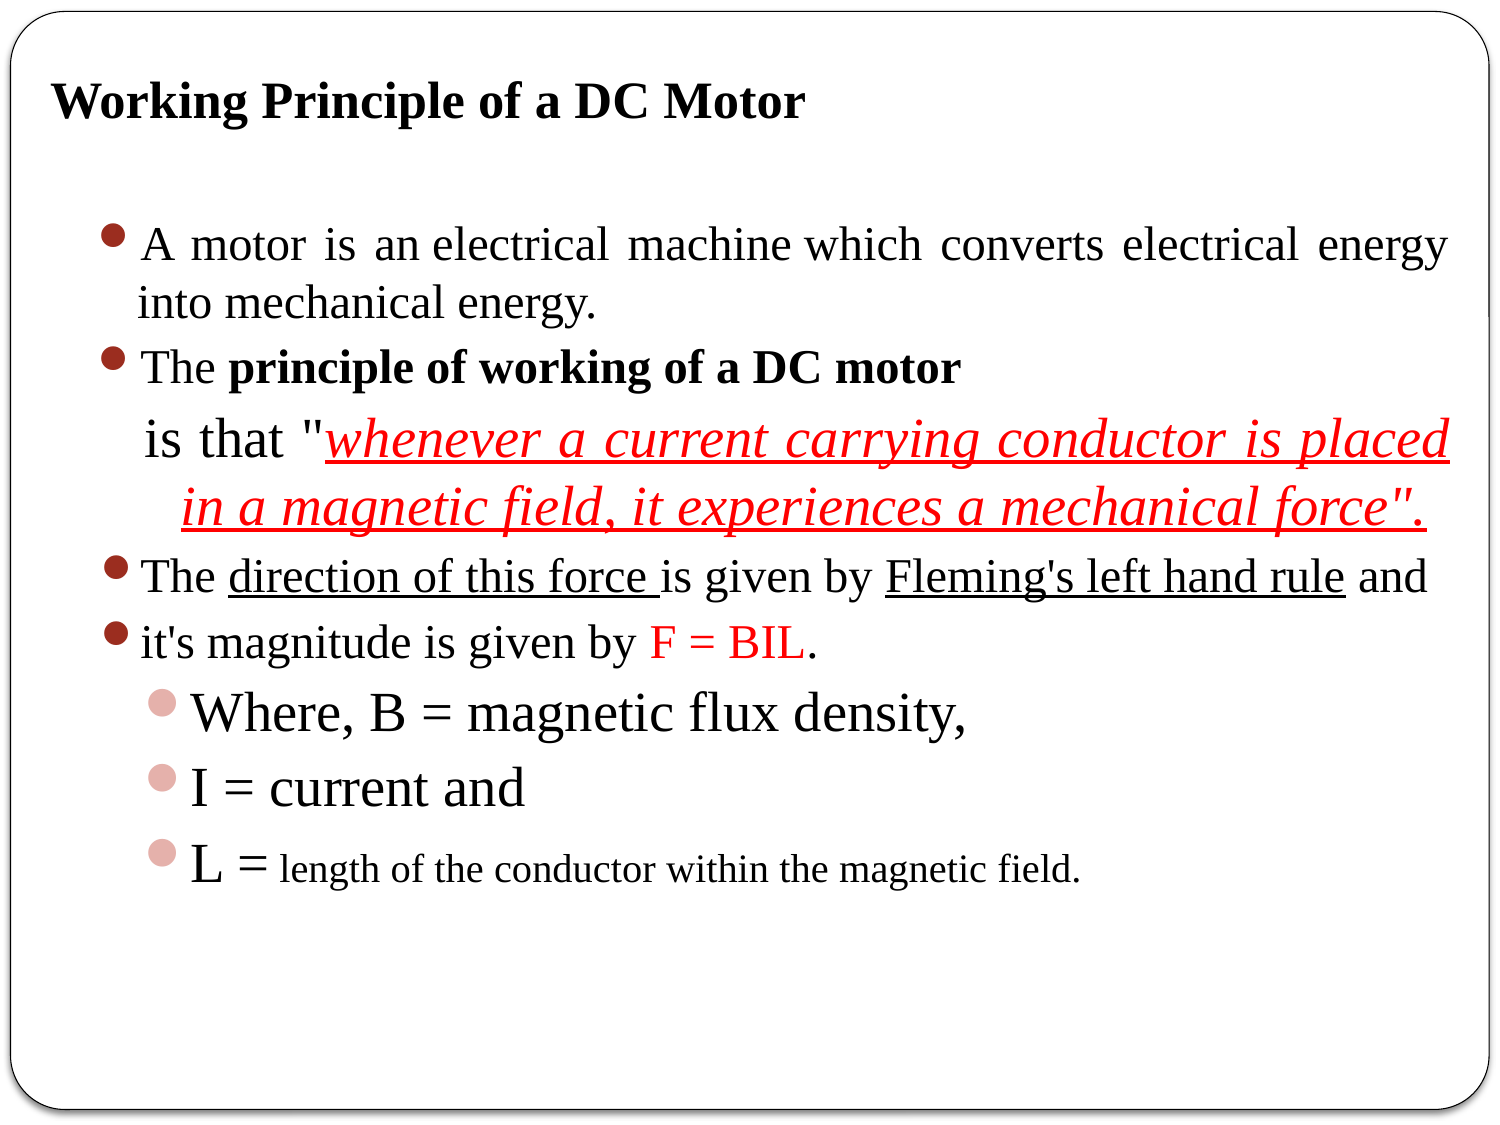

Working Principle of a DC Motor

A motor is an electrical machine which converts electrical energy into mechanical energy.
The principle of working of a DC motor
is that "whenever a current carrying conductor is placed in a magnetic field, it experiences a mechanical force".
The direction of this force is given by Fleming's left hand rule and
it's magnitude is given by F = BIL.
Where, B = magnetic flux density,
I = current and
L = length of the conductor within the magnetic field.